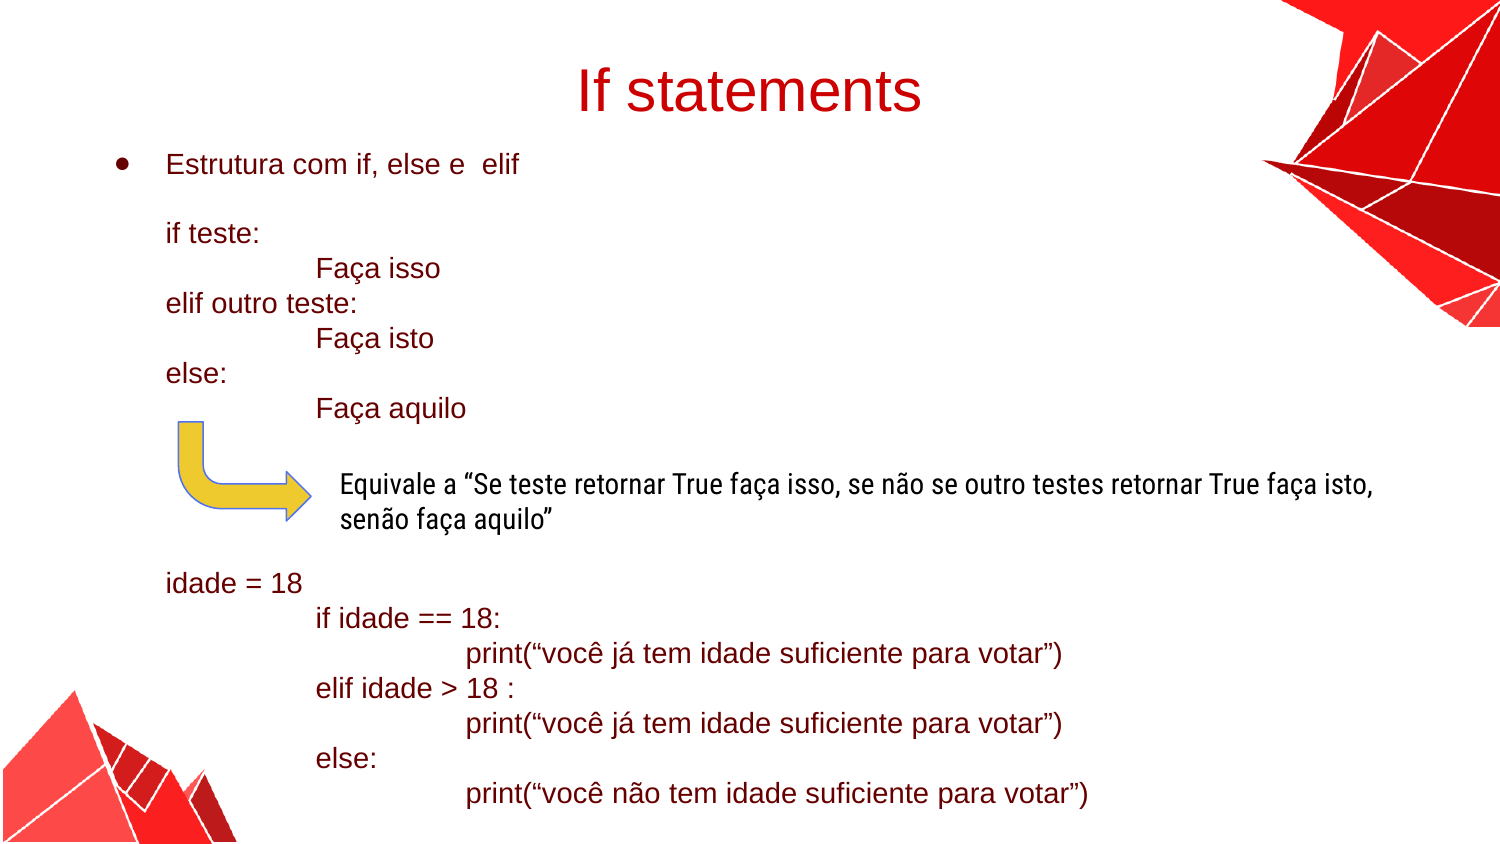

If statements
Estrutura com if, else e  elif

if teste:
	Faça isso
elif outro teste:
	Faça isto
else:
	Faça aquilo

idade = 18
	if idade == 18:
    		print(“você já tem idade suficiente para votar”)
	elif idade > 18 :
		print(“você já tem idade suficiente para votar”)
	else:
    		print(“você não tem idade suficiente para votar”)

Equivale a “Se teste retornar True faça isso, se não se outro testes retornar True faça isto, senão faça aquilo”